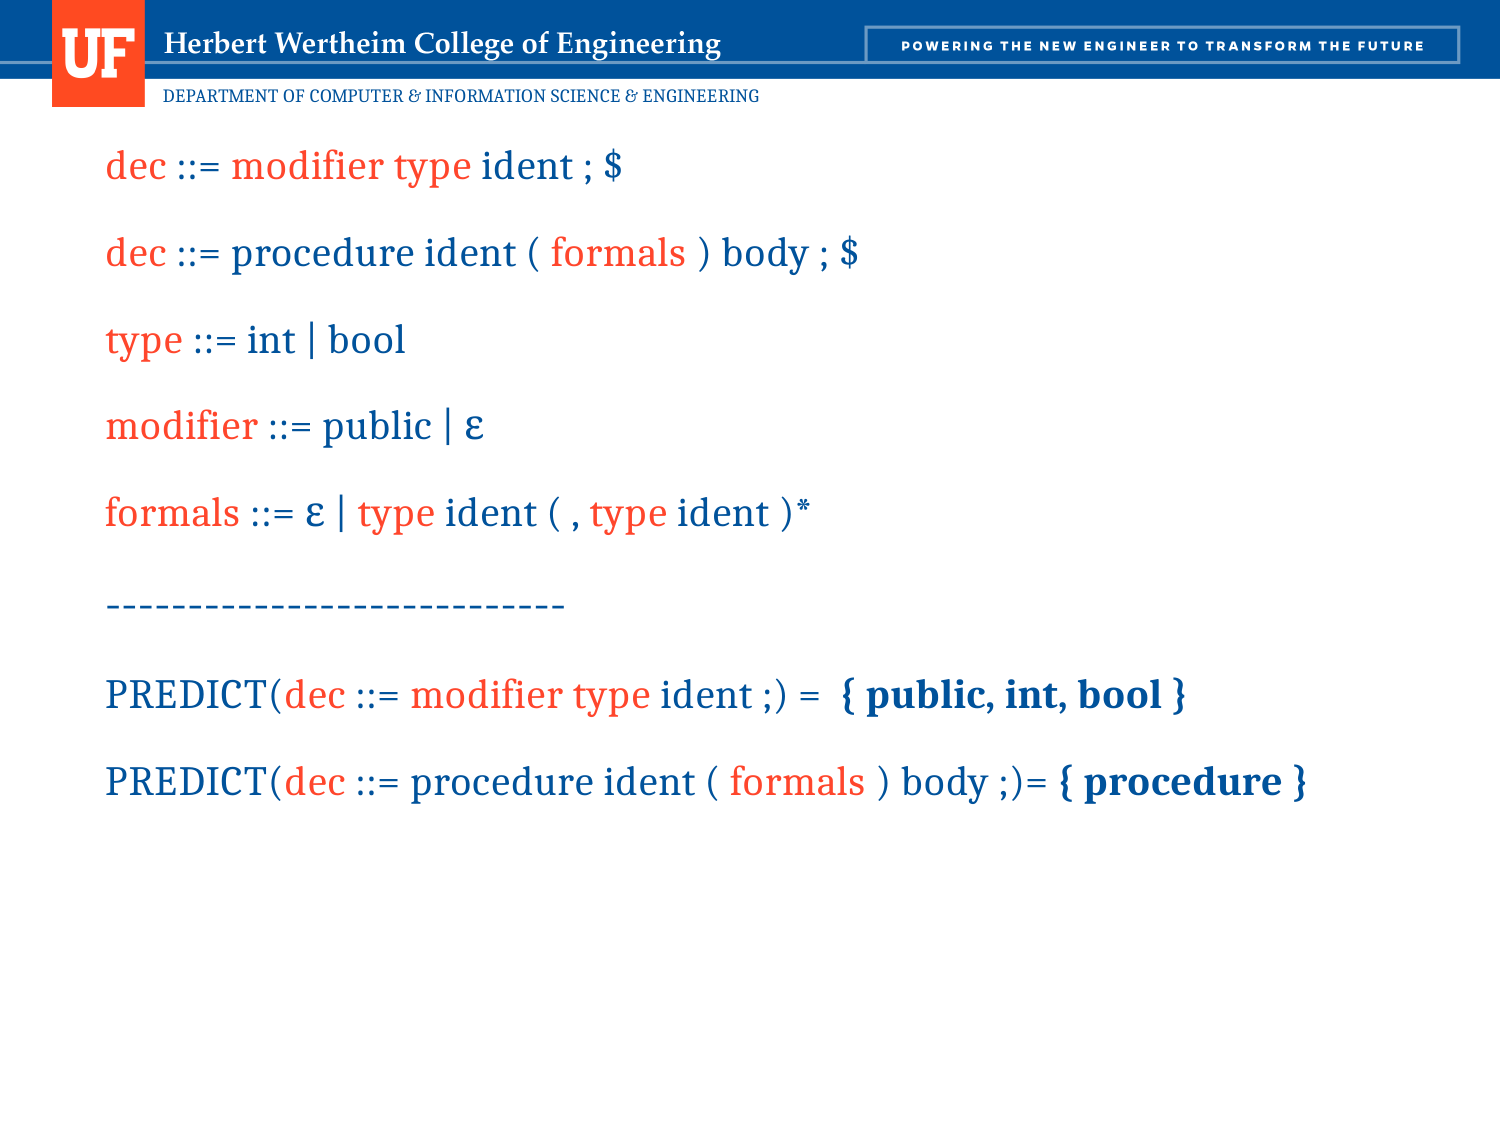

95
dec ::= modifier type ident ; $
dec ::= procedure ident ( formals ) body ; $
type ::= int | bool
modifier ::= public | ε
formals ::= ε | type ident ( , type ident )*
----------------------------
PREDICT(dec ::= modifier type ident ;) =  { public, int, bool }
PREDICT(dec ::= procedure ident ( formals ) body ;)= { procedure }